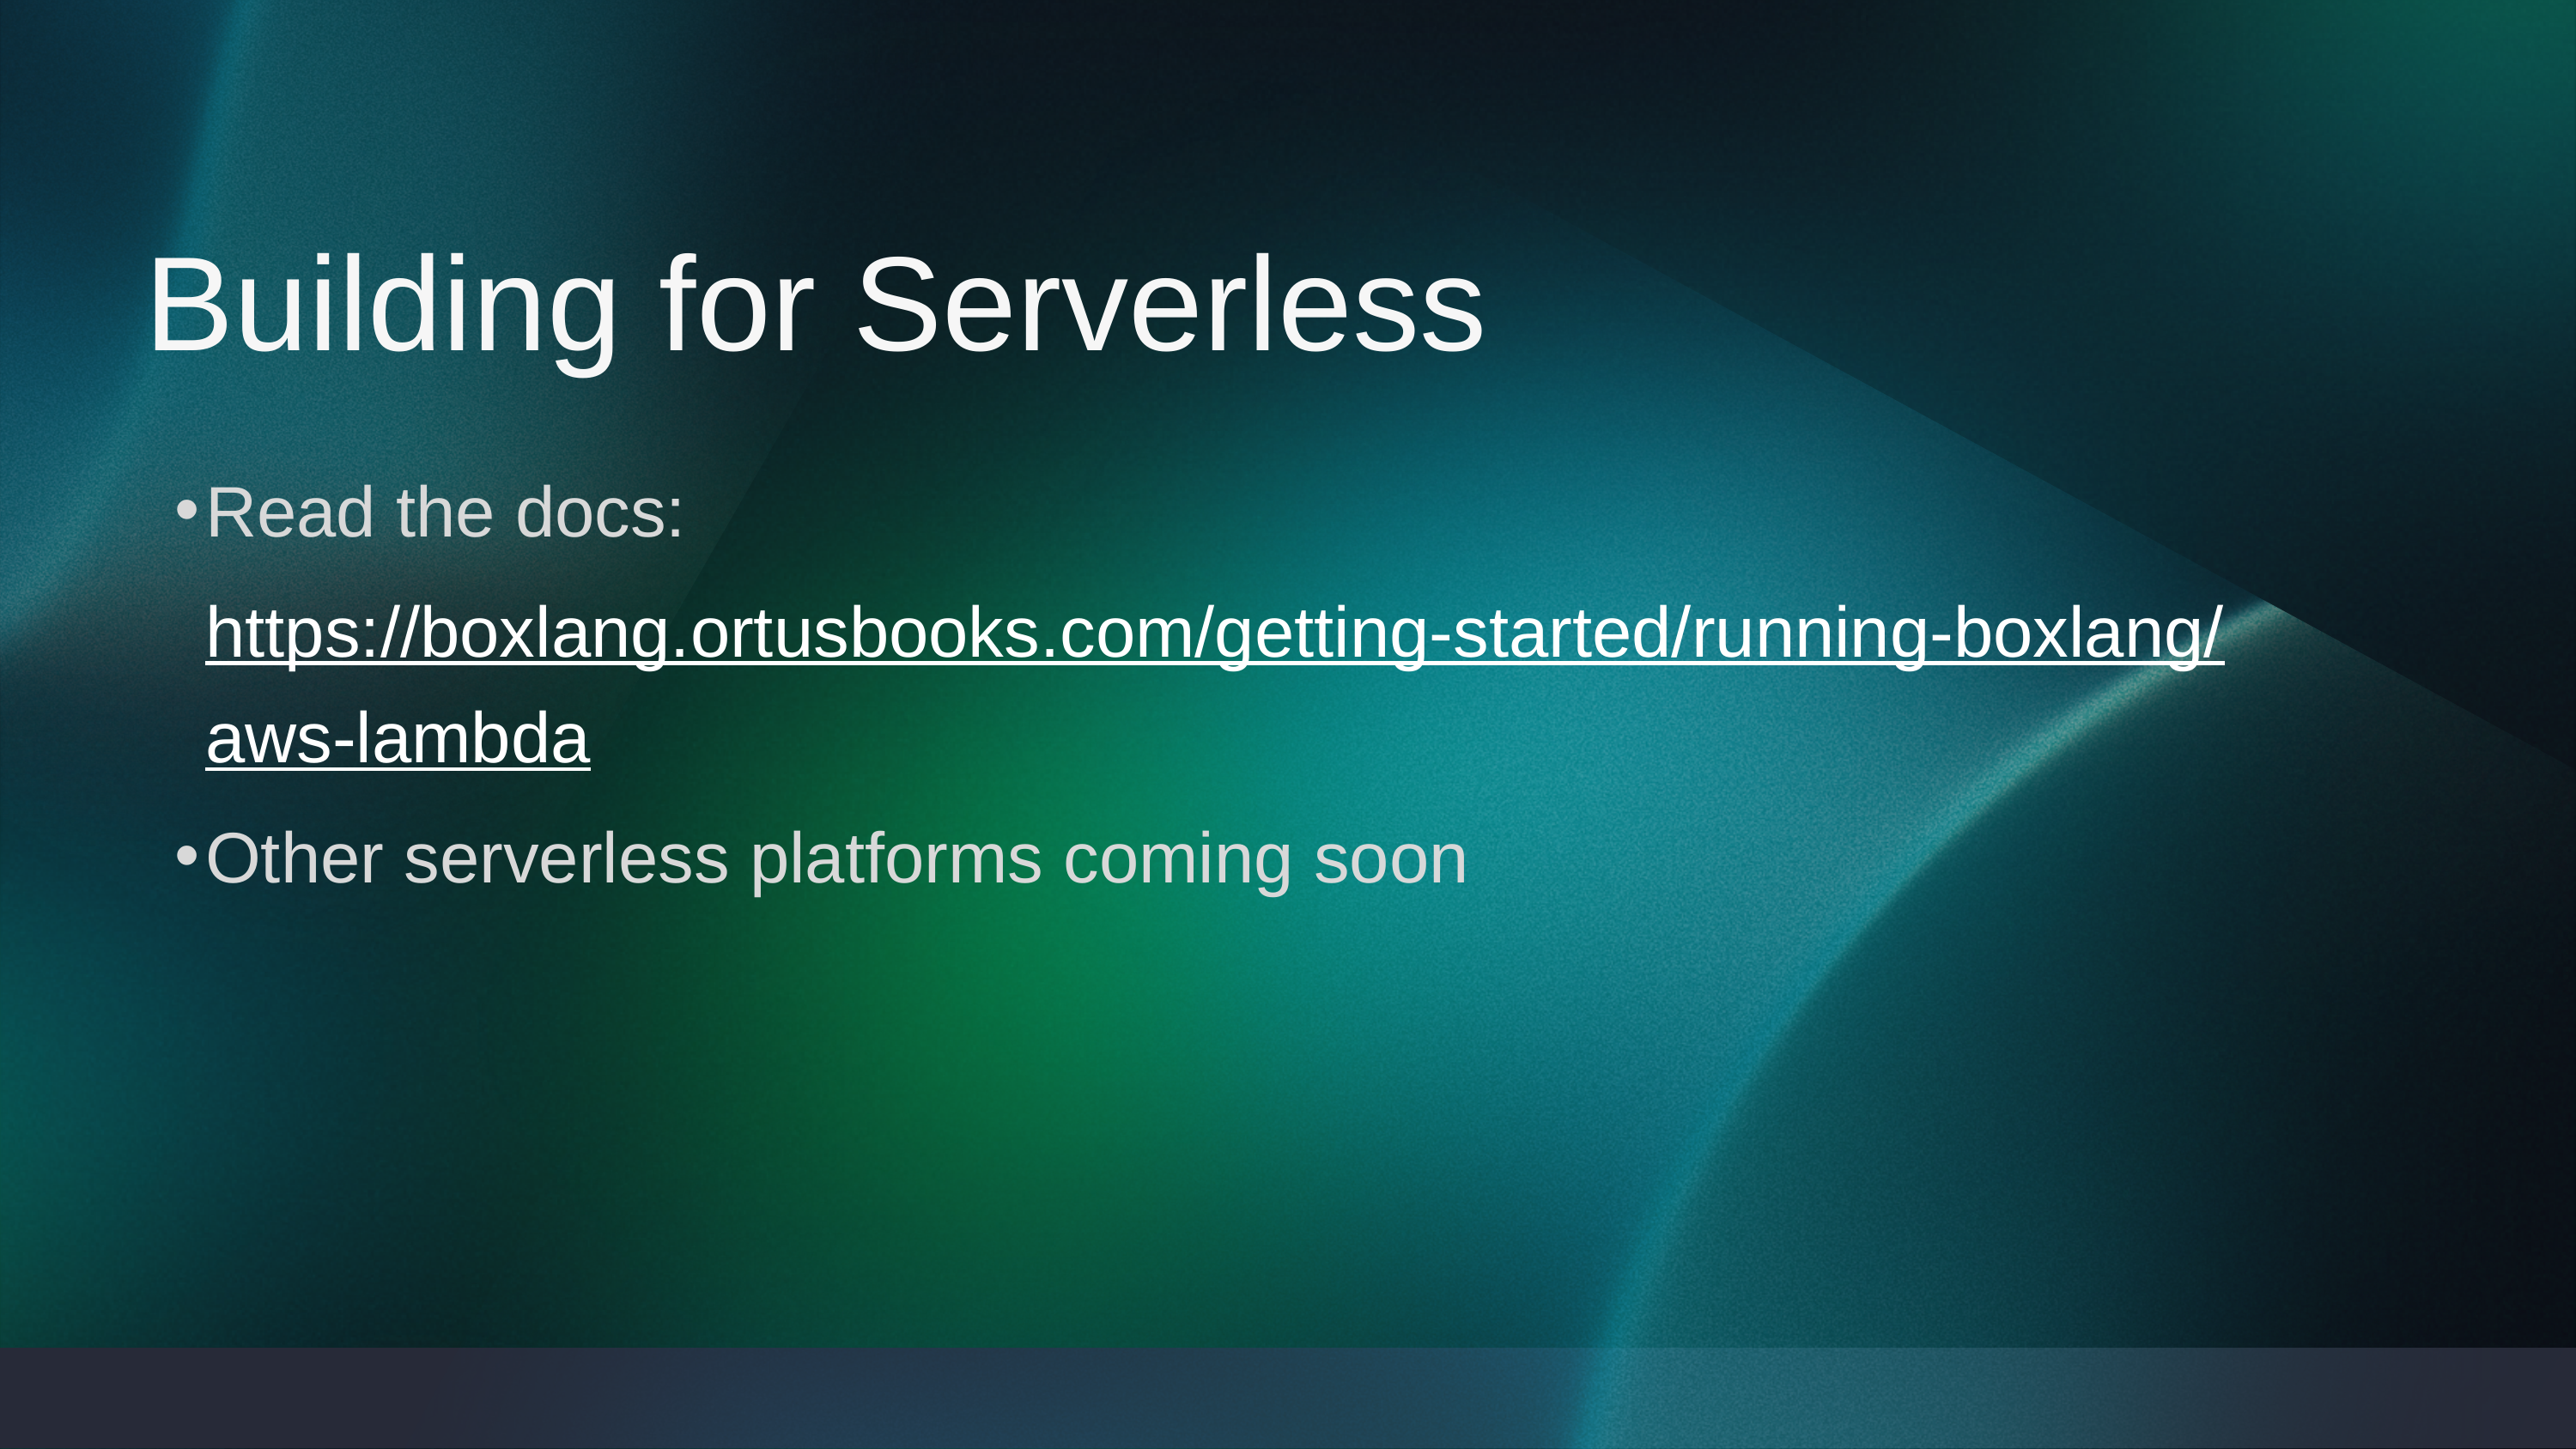

Building for Serverless
Read the docs: https://boxlang.ortusbooks.com/getting-started/running-boxlang/aws-lambda
Other serverless platforms coming soon